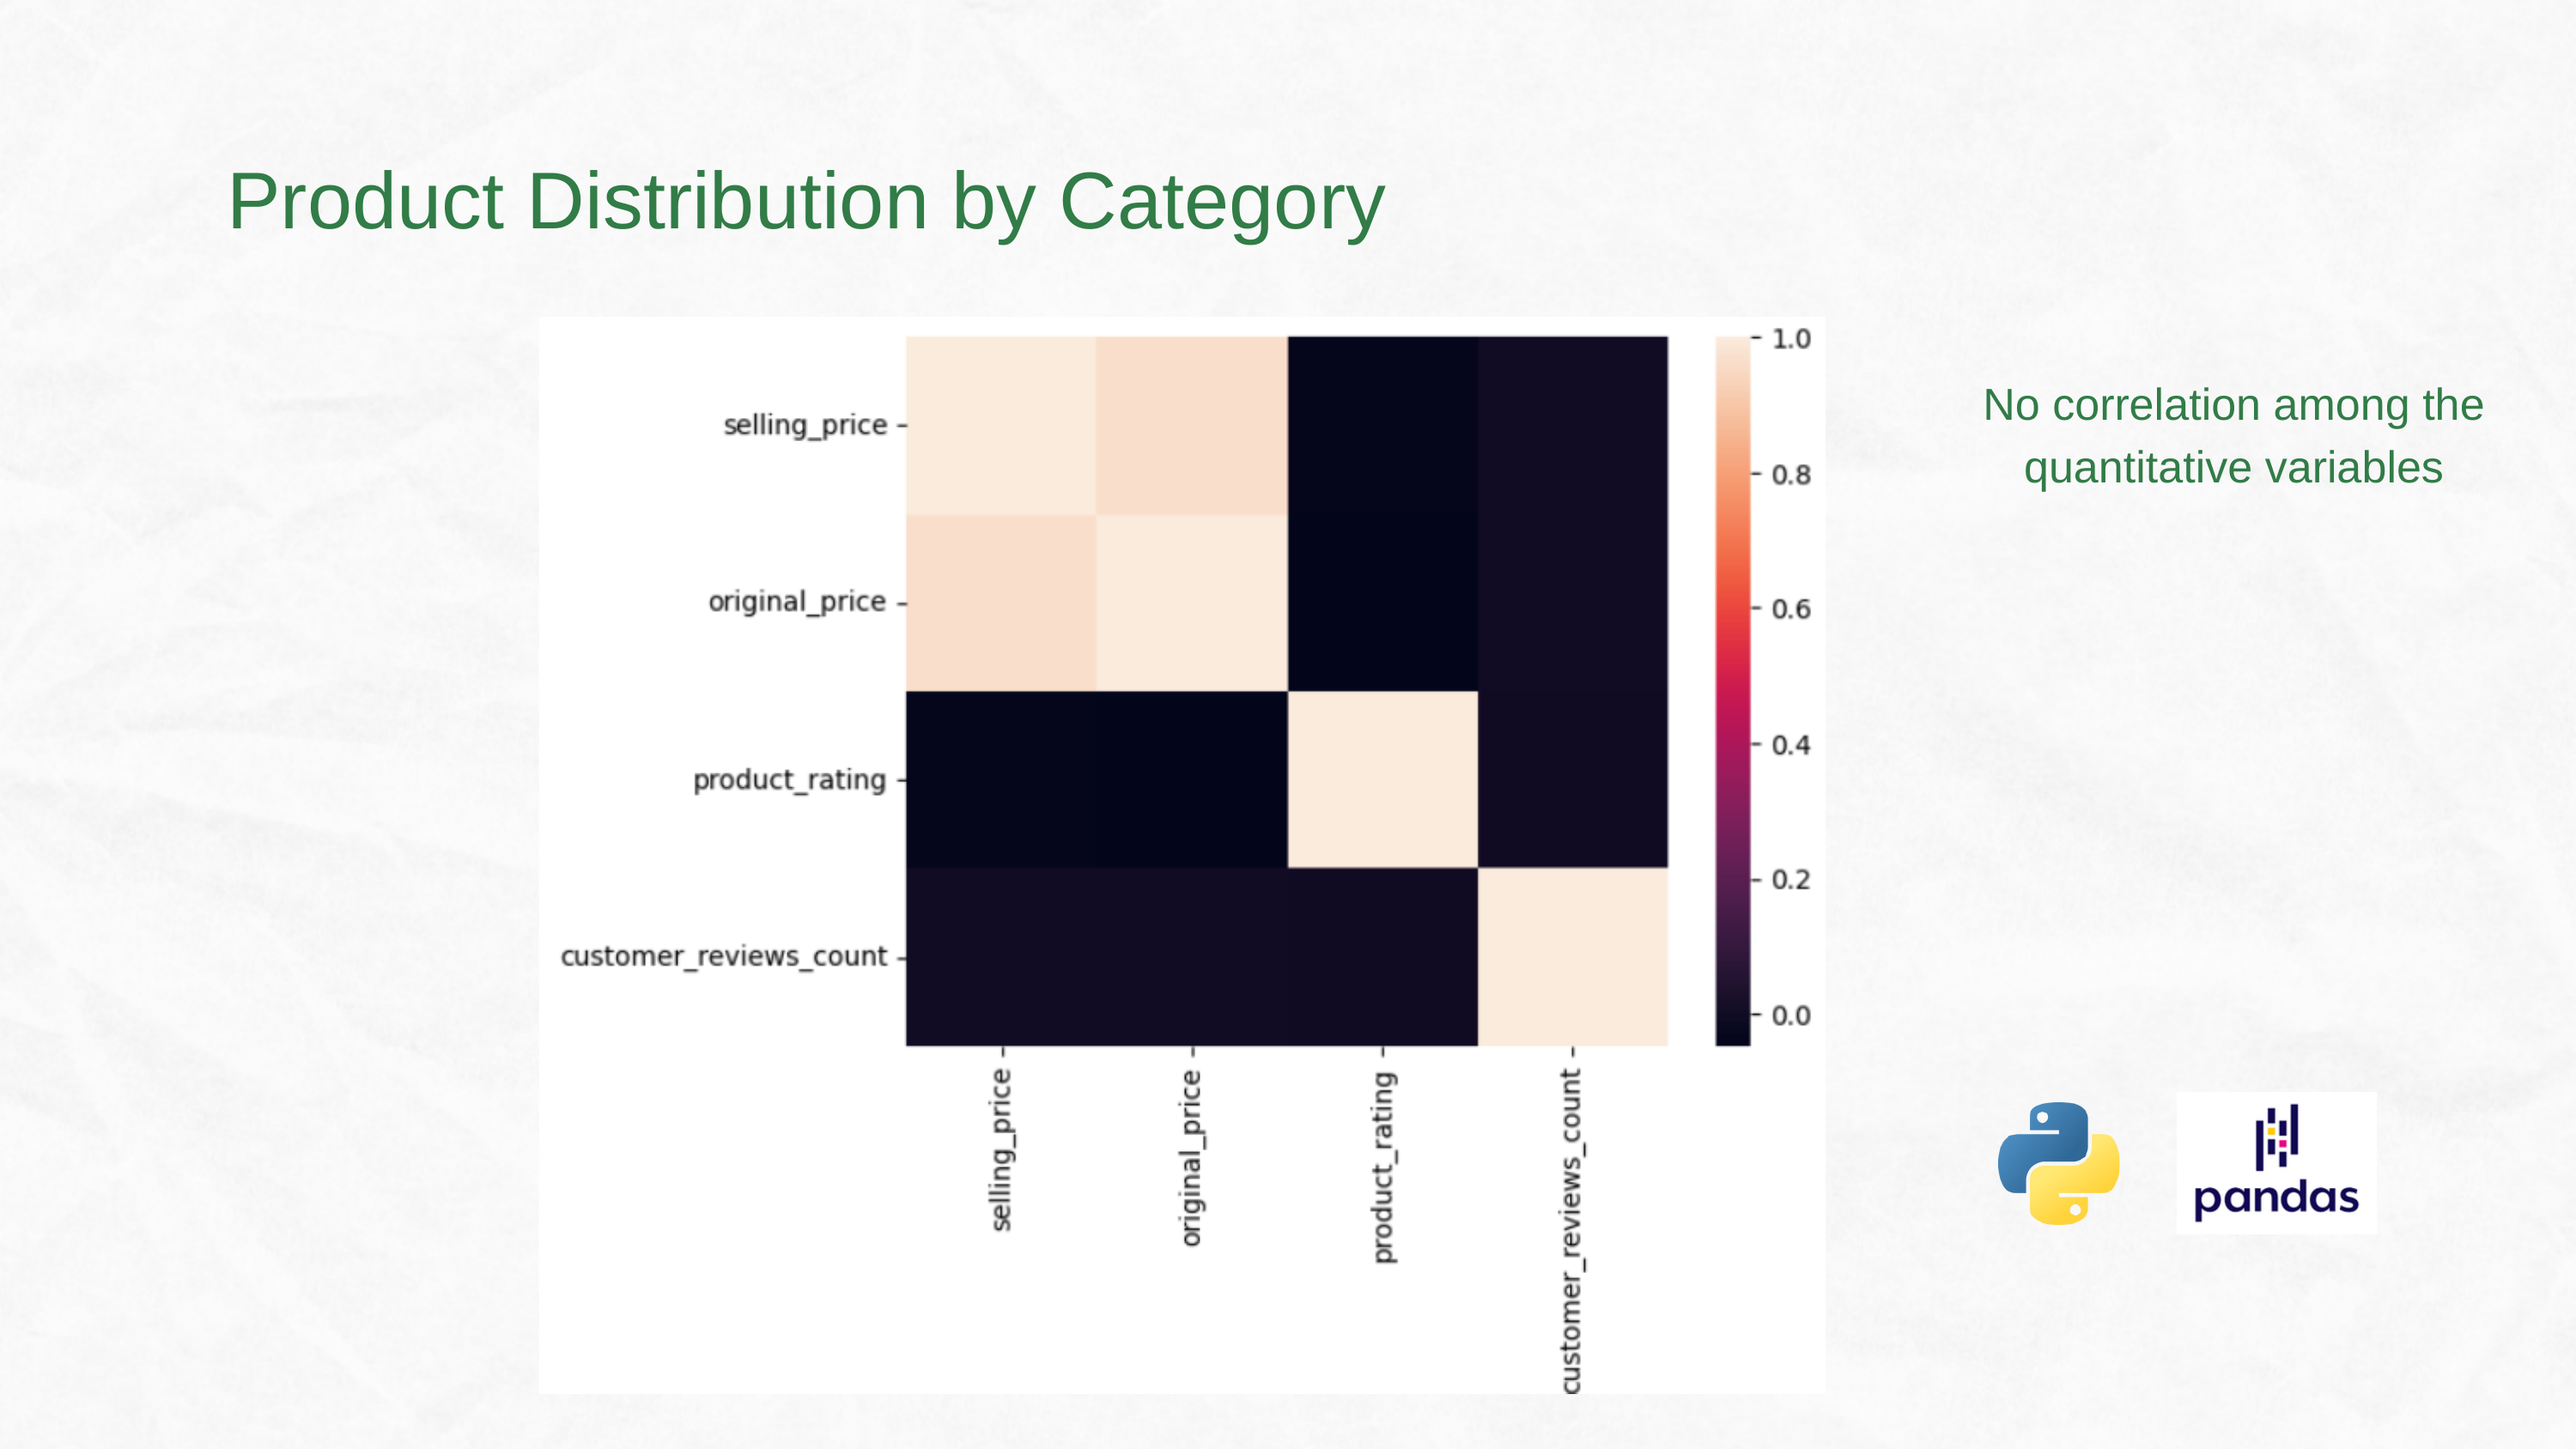

Product Distribution by Category

No correlation among the quantitative variables